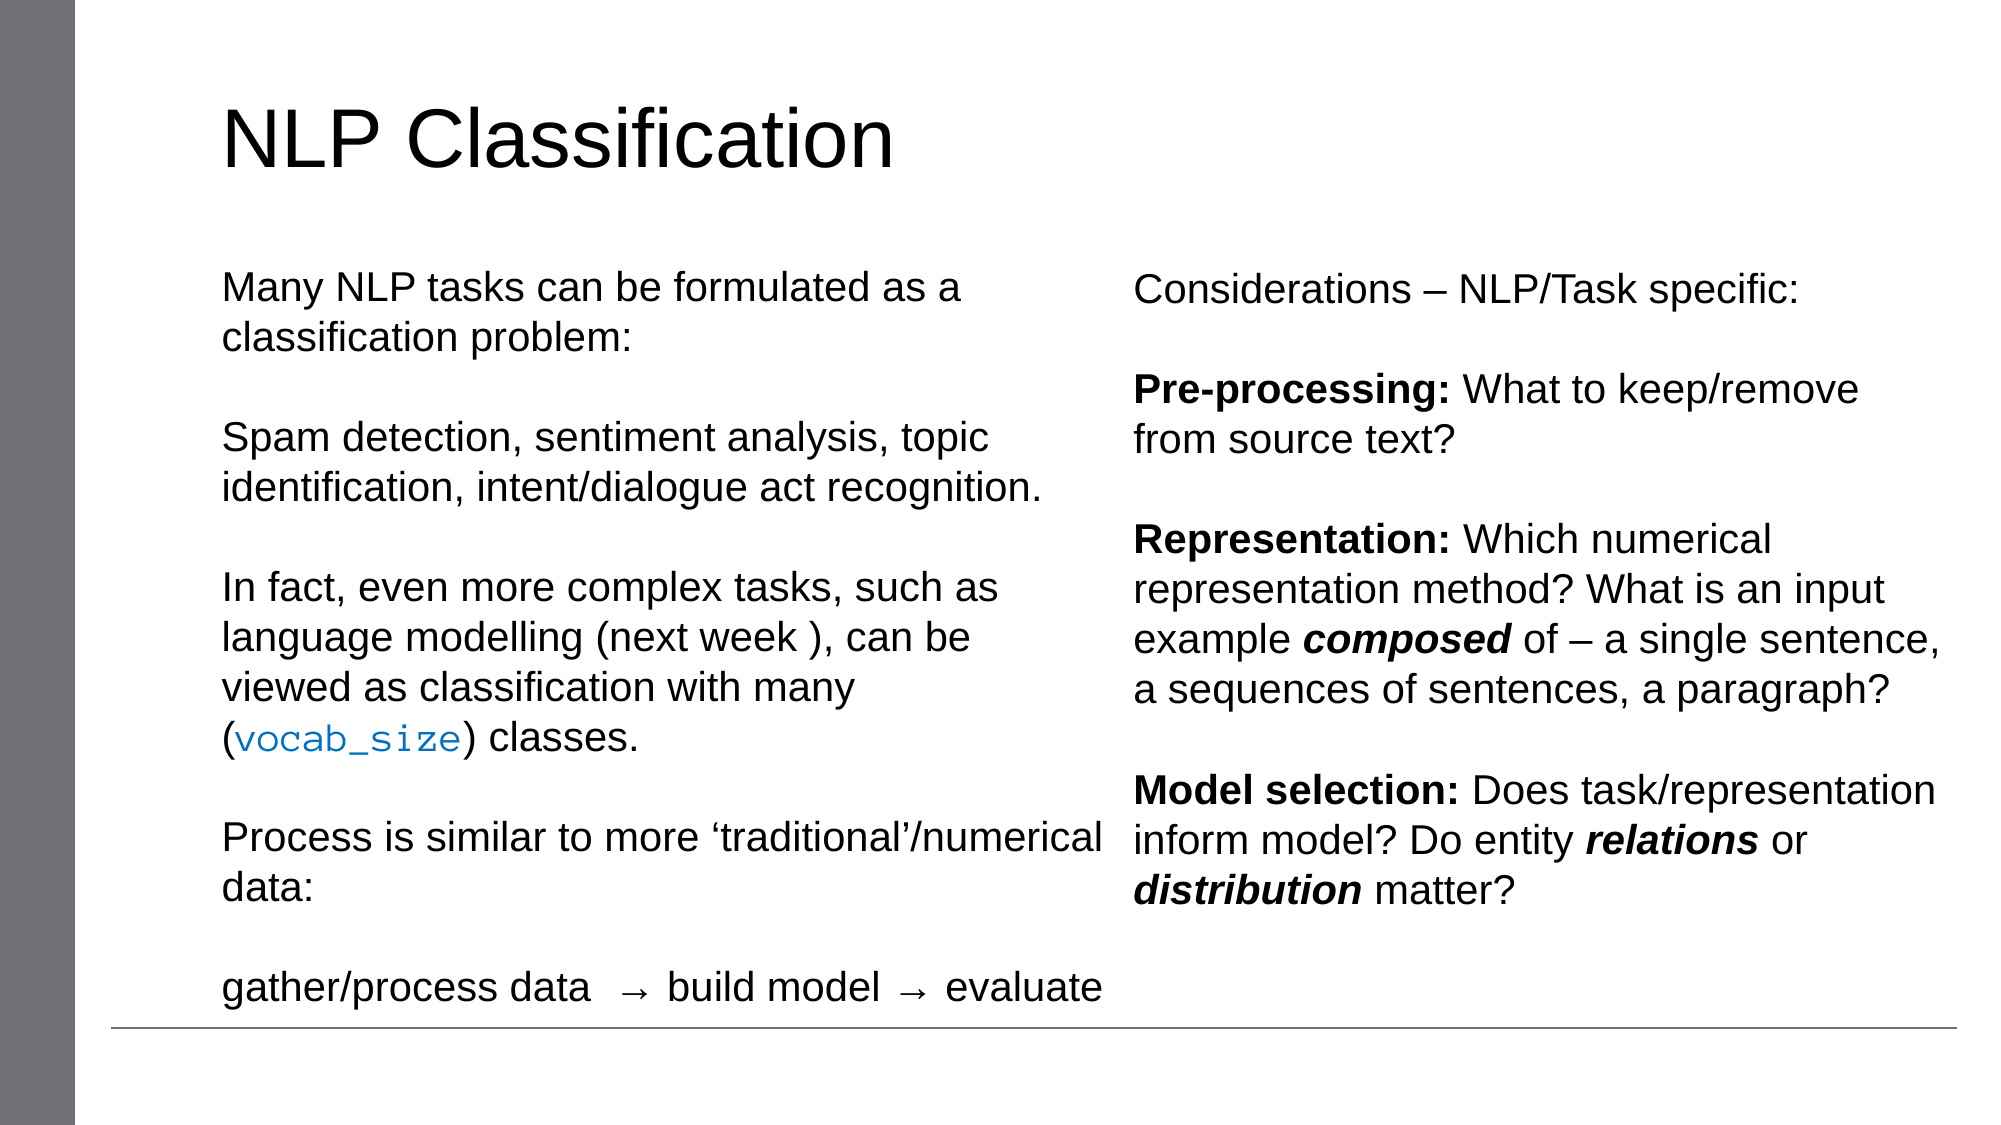

NLP Classification
Many NLP tasks can be formulated as a classification problem:

Spam detection, sentiment analysis, topic identification, intent/dialogue act recognition.

In fact, even more complex tasks, such as language modelling (next week ), can be viewed as classification with many (vocab_size) classes.

Process is similar to more ‘traditional’/numerical data:

gather/process data  → build model → evaluate
Considerations – NLP/Task specific:

Pre-processing: What to keep/remove from source text?

Representation: Which numerical representation method? What is an input example composed of – a single sentence, a sequences of sentences, a paragraph?

Model selection: Does task/representation inform model? Do entity relations or distribution matter?